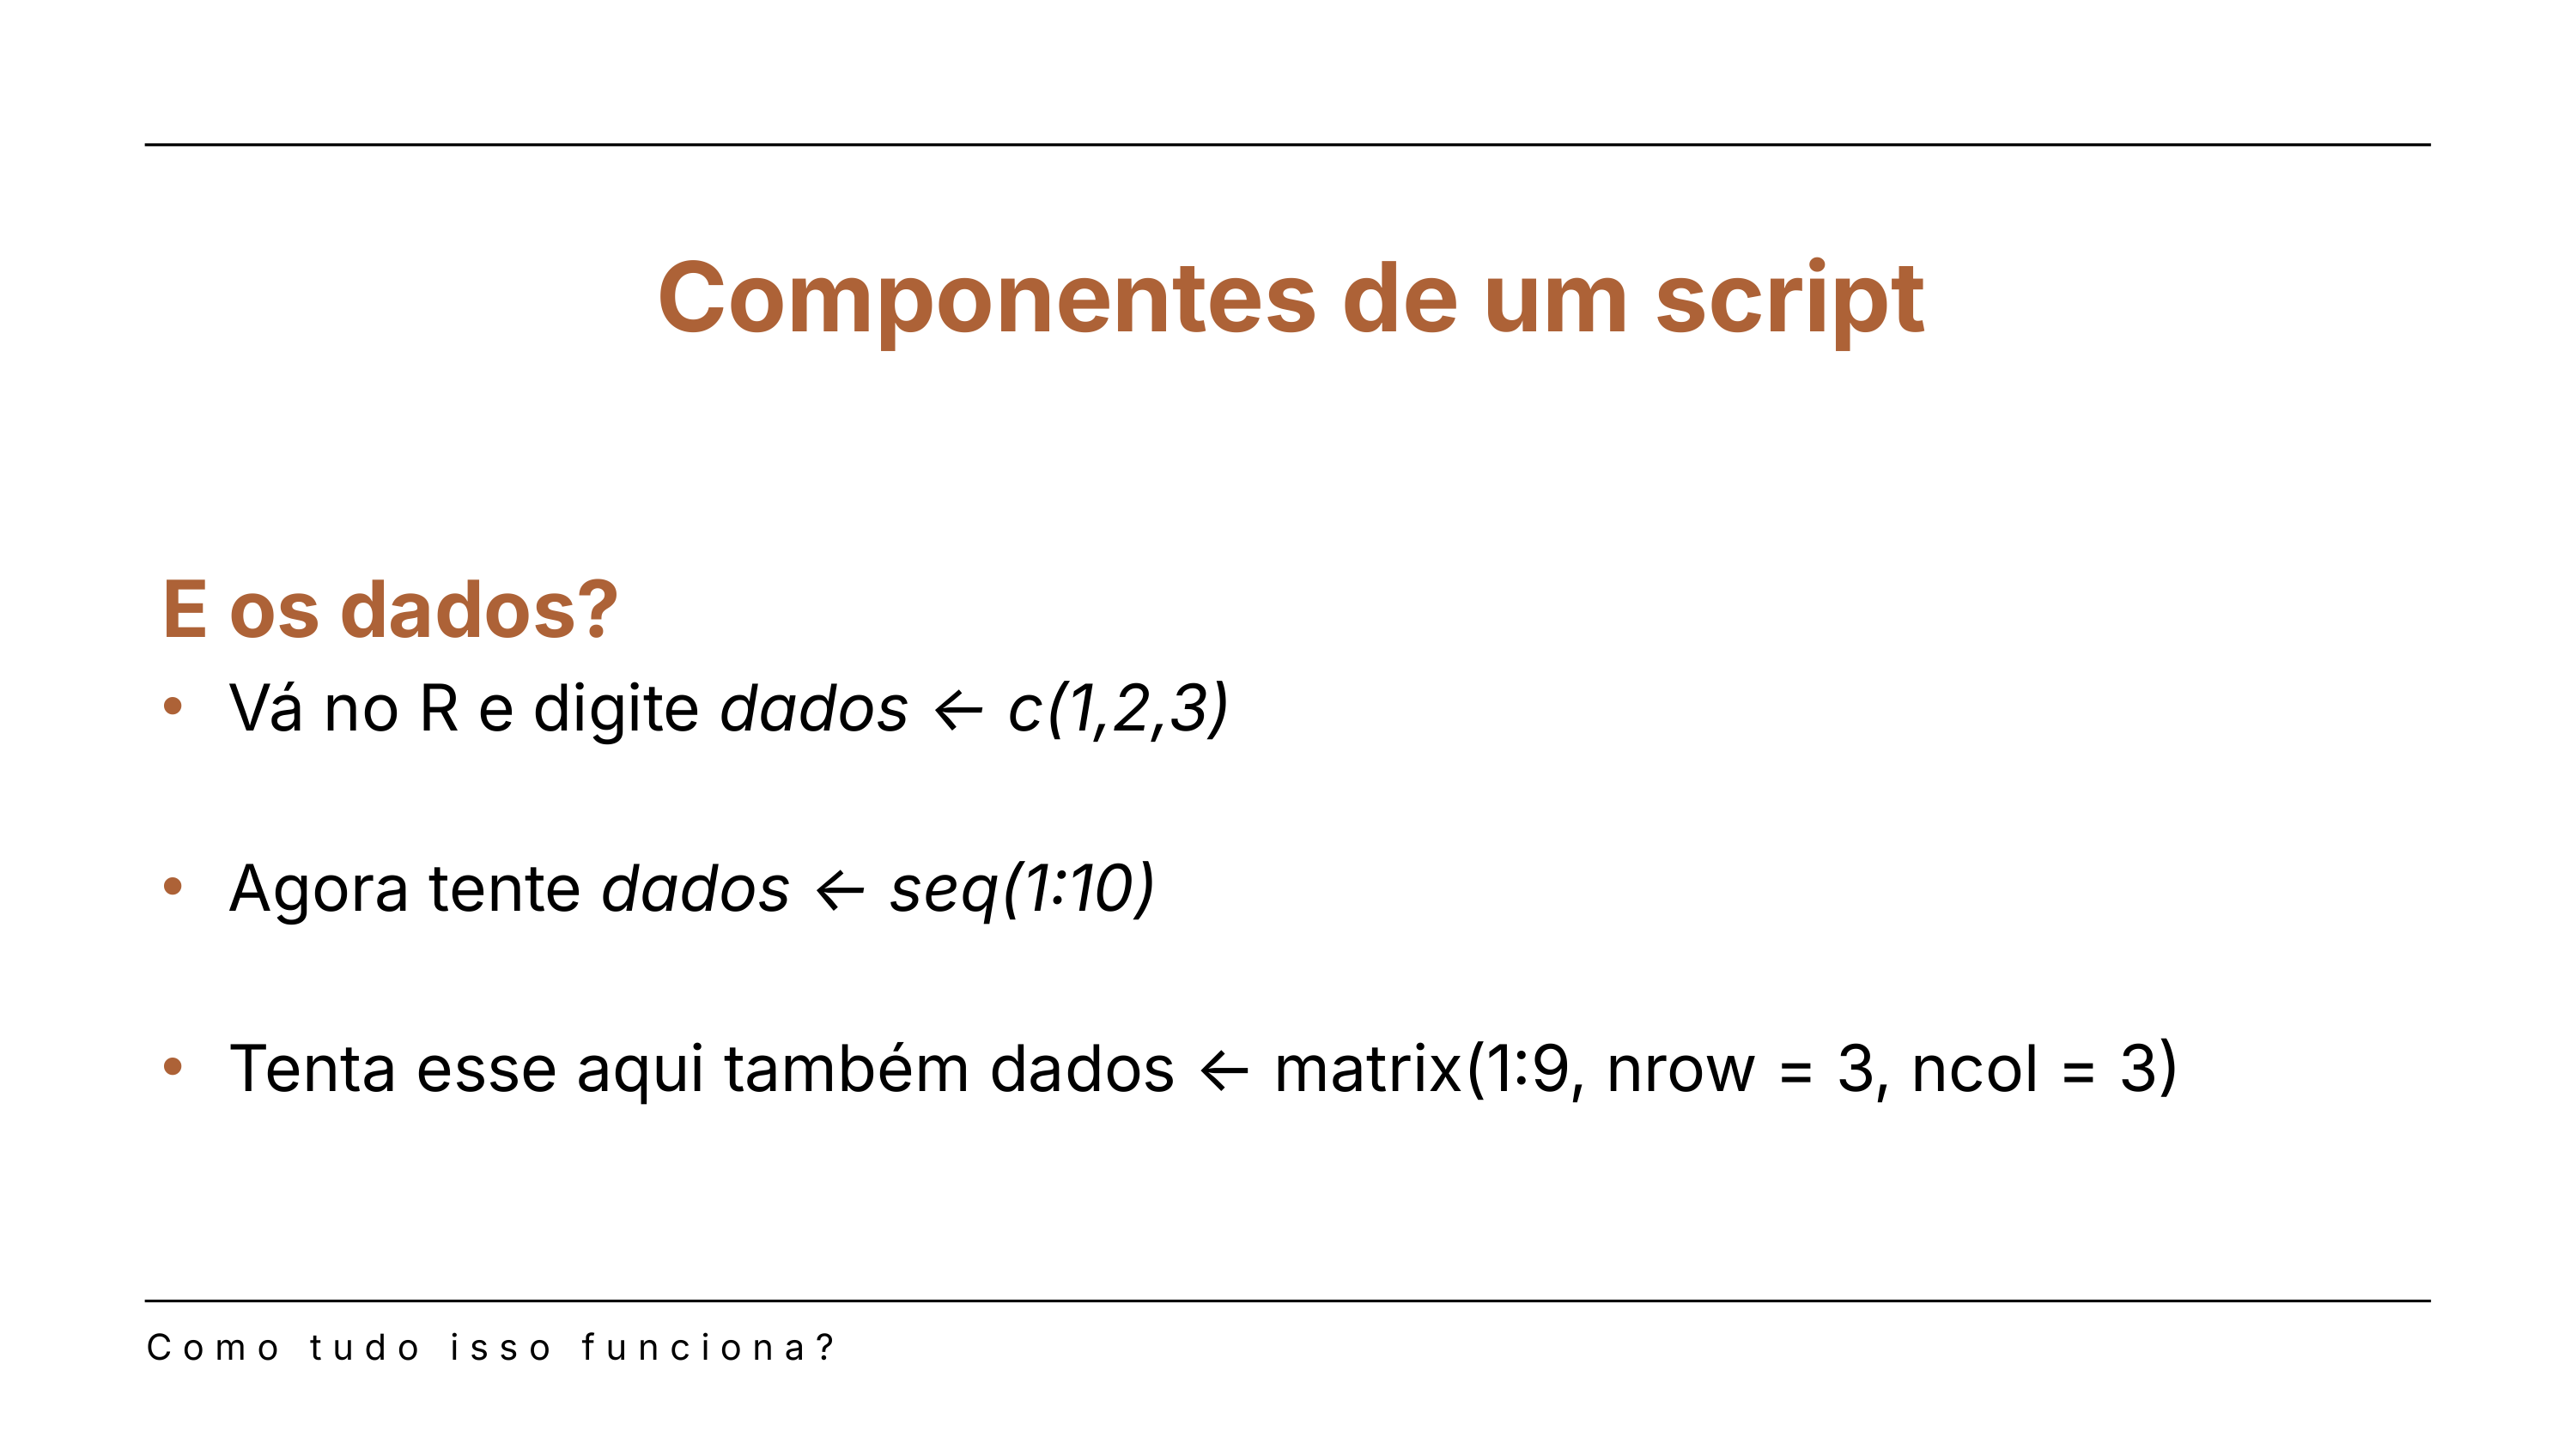

# Componentes de um script

E os dados?
 Vá no R e digite dados <- c(1,2,3)

 Agora tente dados <- seq(1:10)

 Tenta esse aqui também dados <- matrix(1:9, nrow = 3, ncol = 3)

Como tudo isso funciona?